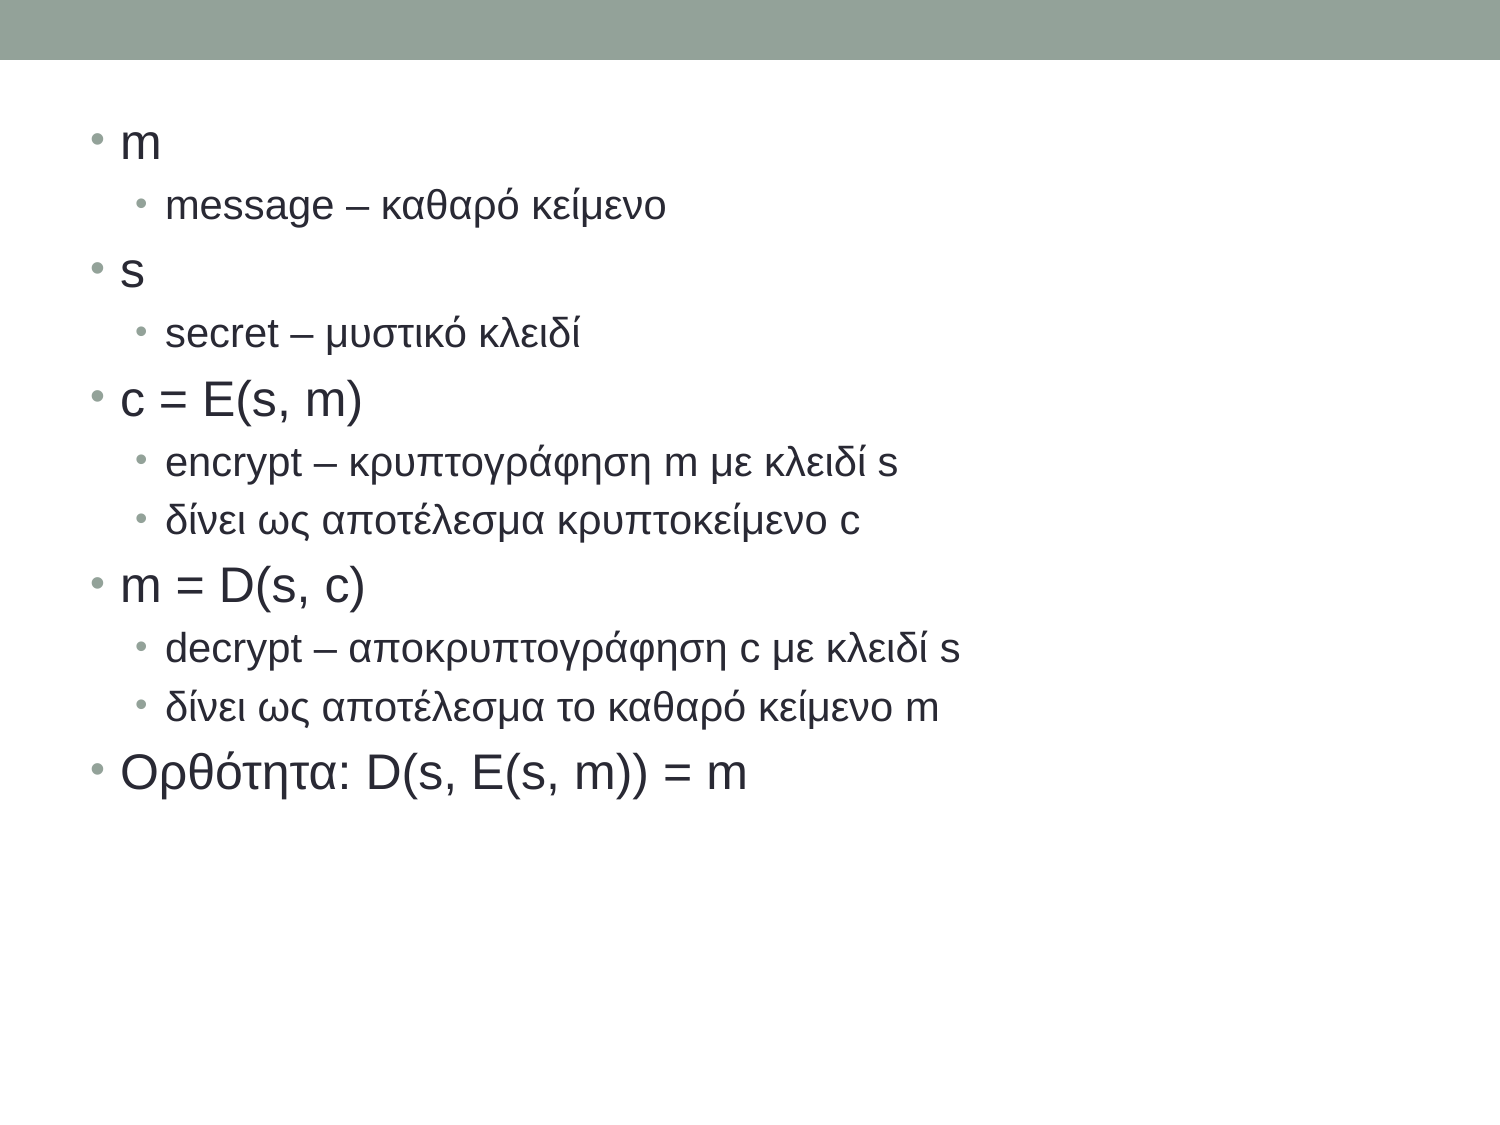

m
message – καθαρό κείμενο
s
secret – μυστικό κλειδί
c = E(s, m)
encrypt – κρυπτογράφηση m με κλειδί s
δίνει ως αποτέλεσμα κρυπτοκείμενο c
m = D(s, c)
decrypt – αποκρυπτογράφηση c με κλειδί s
δίνει ως αποτέλεσμα το καθαρό κείμενο m
Ορθότητα: D(s, E(s, m)) = m